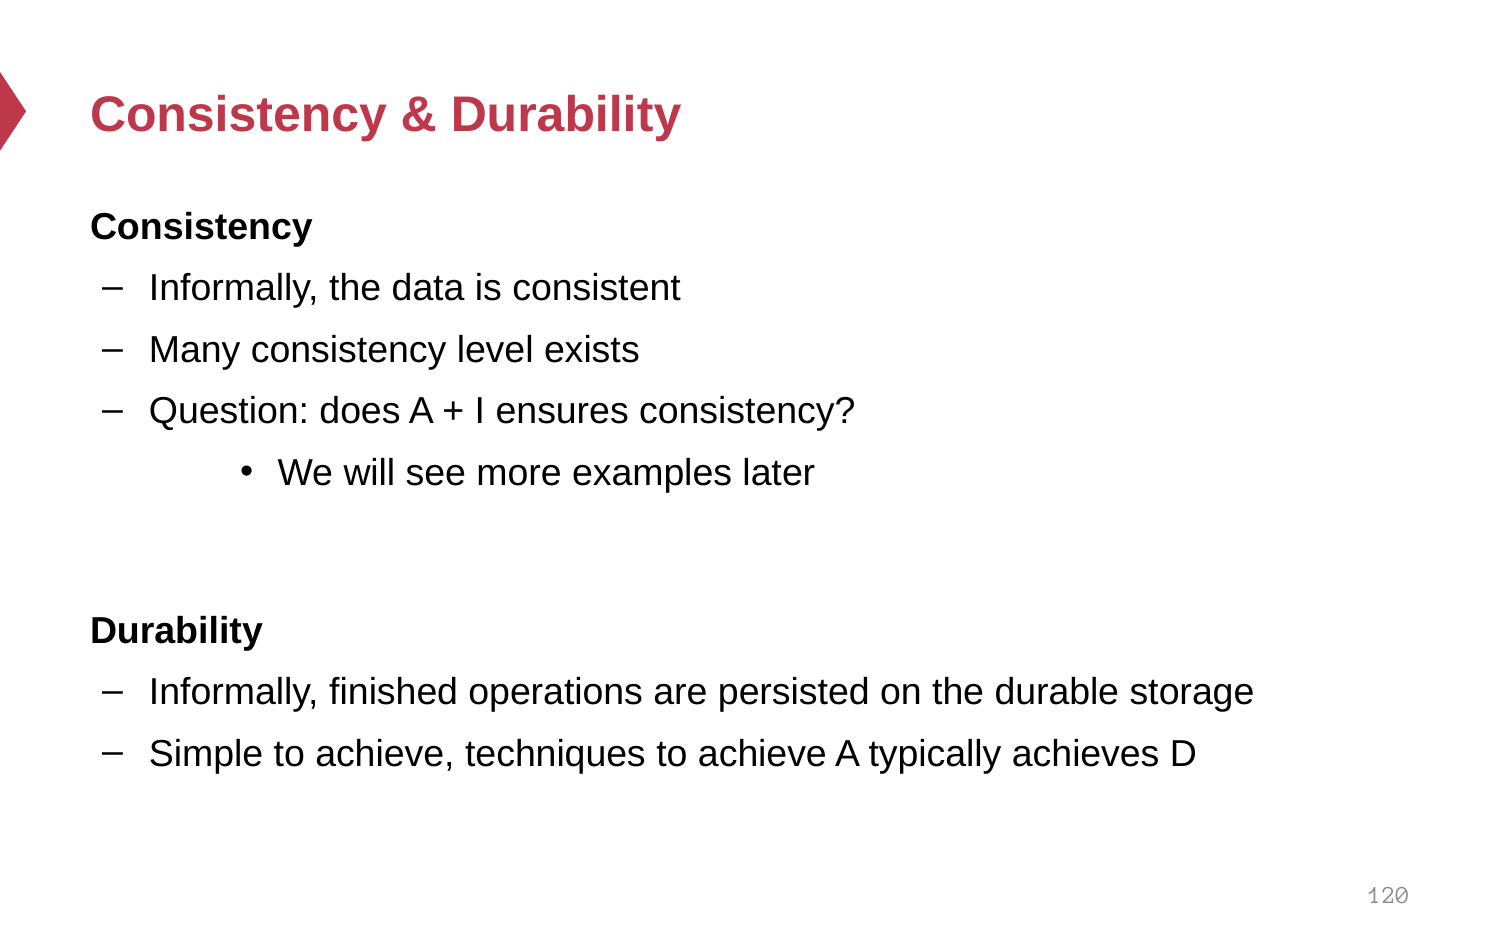

# Consistency & Durability
Consistency
Informally, the data is consistent
Many consistency level exists
Question: does A + I ensures consistency?
We will see more examples later

Durability
Informally, finished operations are persisted on the durable storage
Simple to achieve, techniques to achieve A typically achieves D
120